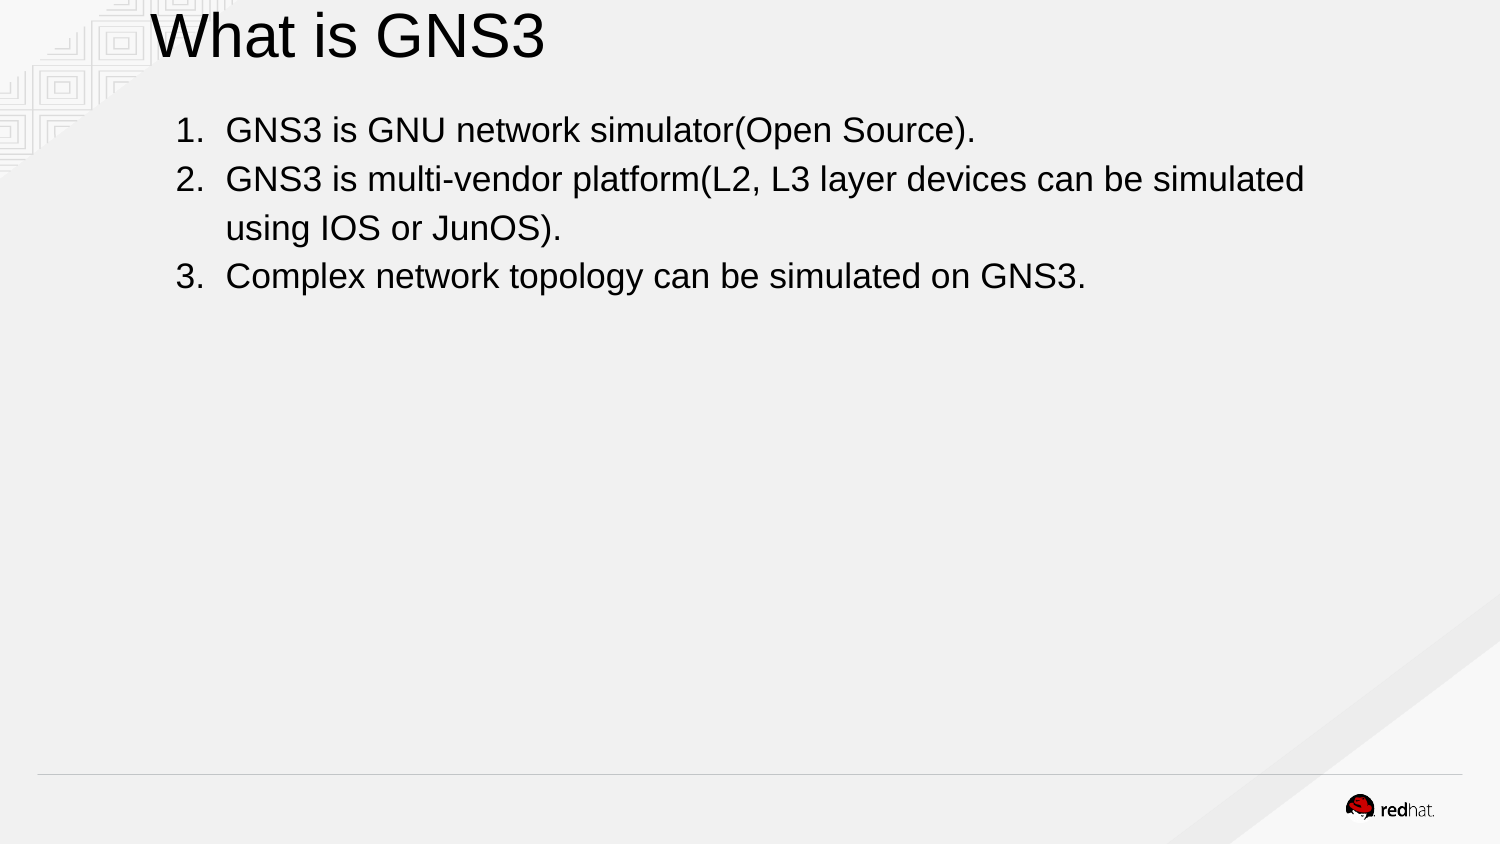

# What is GNS3
GNS3 is GNU network simulator(Open Source).
GNS3 is multi-vendor platform(L2, L3 layer devices can be simulated using IOS or JunOS).
Complex network topology can be simulated on GNS3.